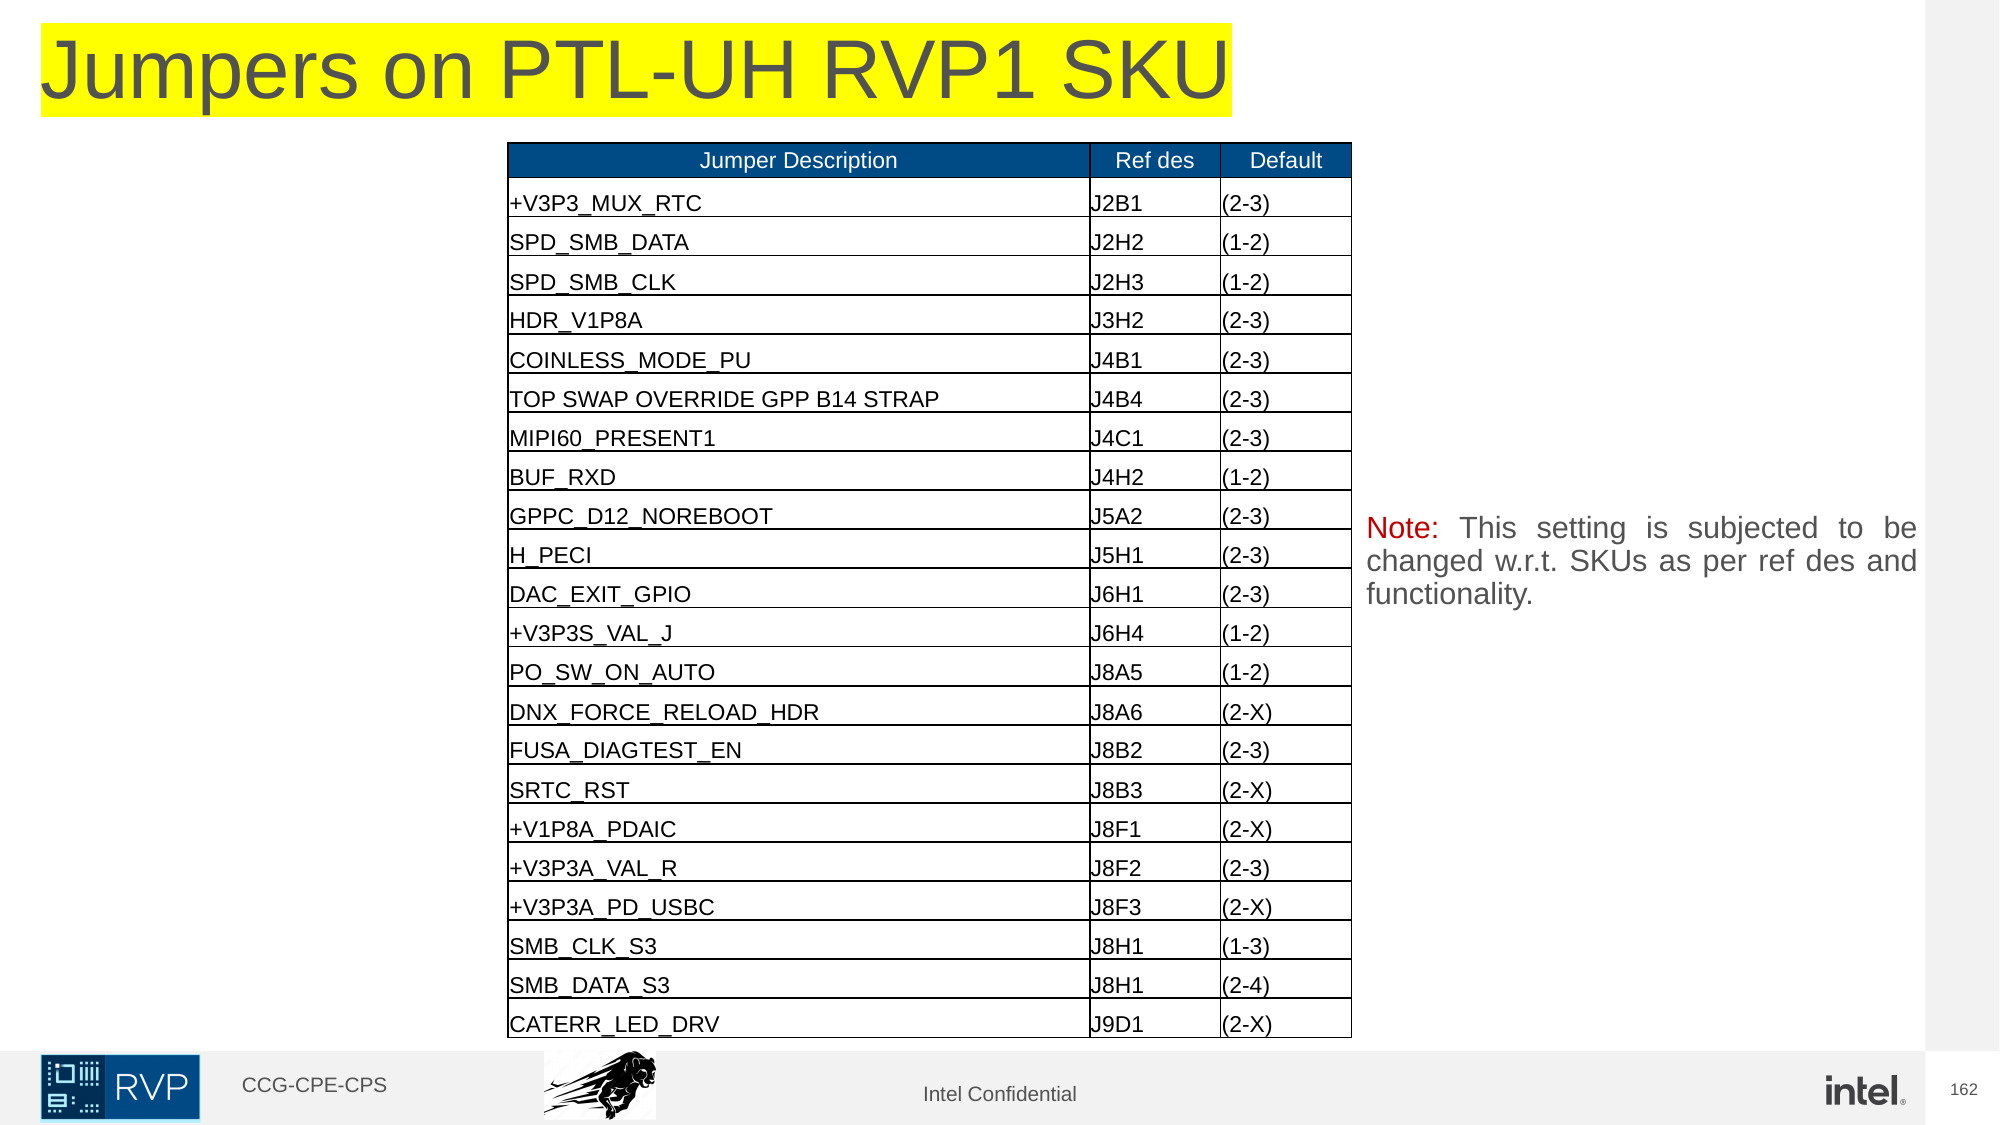

162
Jumpers on PTL-UH RVP1 SKU
| Jumper Description | Ref des | Default |
| --- | --- | --- |
| +V3P3\_MUX\_RTC | J2B1 | (2-3) |
| SPD\_SMB\_DATA | J2H2 | (1-2) |
| SPD\_SMB\_CLK | J2H3 | (1-2) |
| HDR\_V1P8A | J3H2 | (2-3) |
| COINLESS\_MODE\_PU | J4B1 | (2-3) |
| TOP SWAP OVERRIDE GPP B14 STRAP | J4B4 | (2-3) |
| MIPI60\_PRESENT1 | J4C1 | (2-3) |
| BUF\_RXD | J4H2 | (1-2) |
| GPPC\_D12\_NOREBOOT | J5A2 | (2-3) |
| H\_PECI | J5H1 | (2-3) |
| DAC\_EXIT\_GPIO | J6H1 | (2-3) |
| +V3P3S\_VAL\_J | J6H4 | (1-2) |
| PO\_SW\_ON\_AUTO | J8A5 | (1-2) |
| DNX\_FORCE\_RELOAD\_HDR | J8A6 | (2-X) |
| FUSA\_DIAGTEST\_EN | J8B2 | (2-3) |
| SRTC\_RST | J8B3 | (2-X) |
| +V1P8A\_PDAIC | J8F1 | (2-X) |
| +V3P3A\_VAL\_R | J8F2 | (2-3) |
| +V3P3A\_PD\_USBC | J8F3 | (2-X) |
| SMB\_CLK\_S3 | J8H1 | (1-3) |
| SMB\_DATA\_S3 | J8H1 | (2-4) |
| CATERR\_LED\_DRV | J9D1 | (2-X) |
Note: This setting is subjected to be changed w.r.t. SKUs as per ref des and functionality.